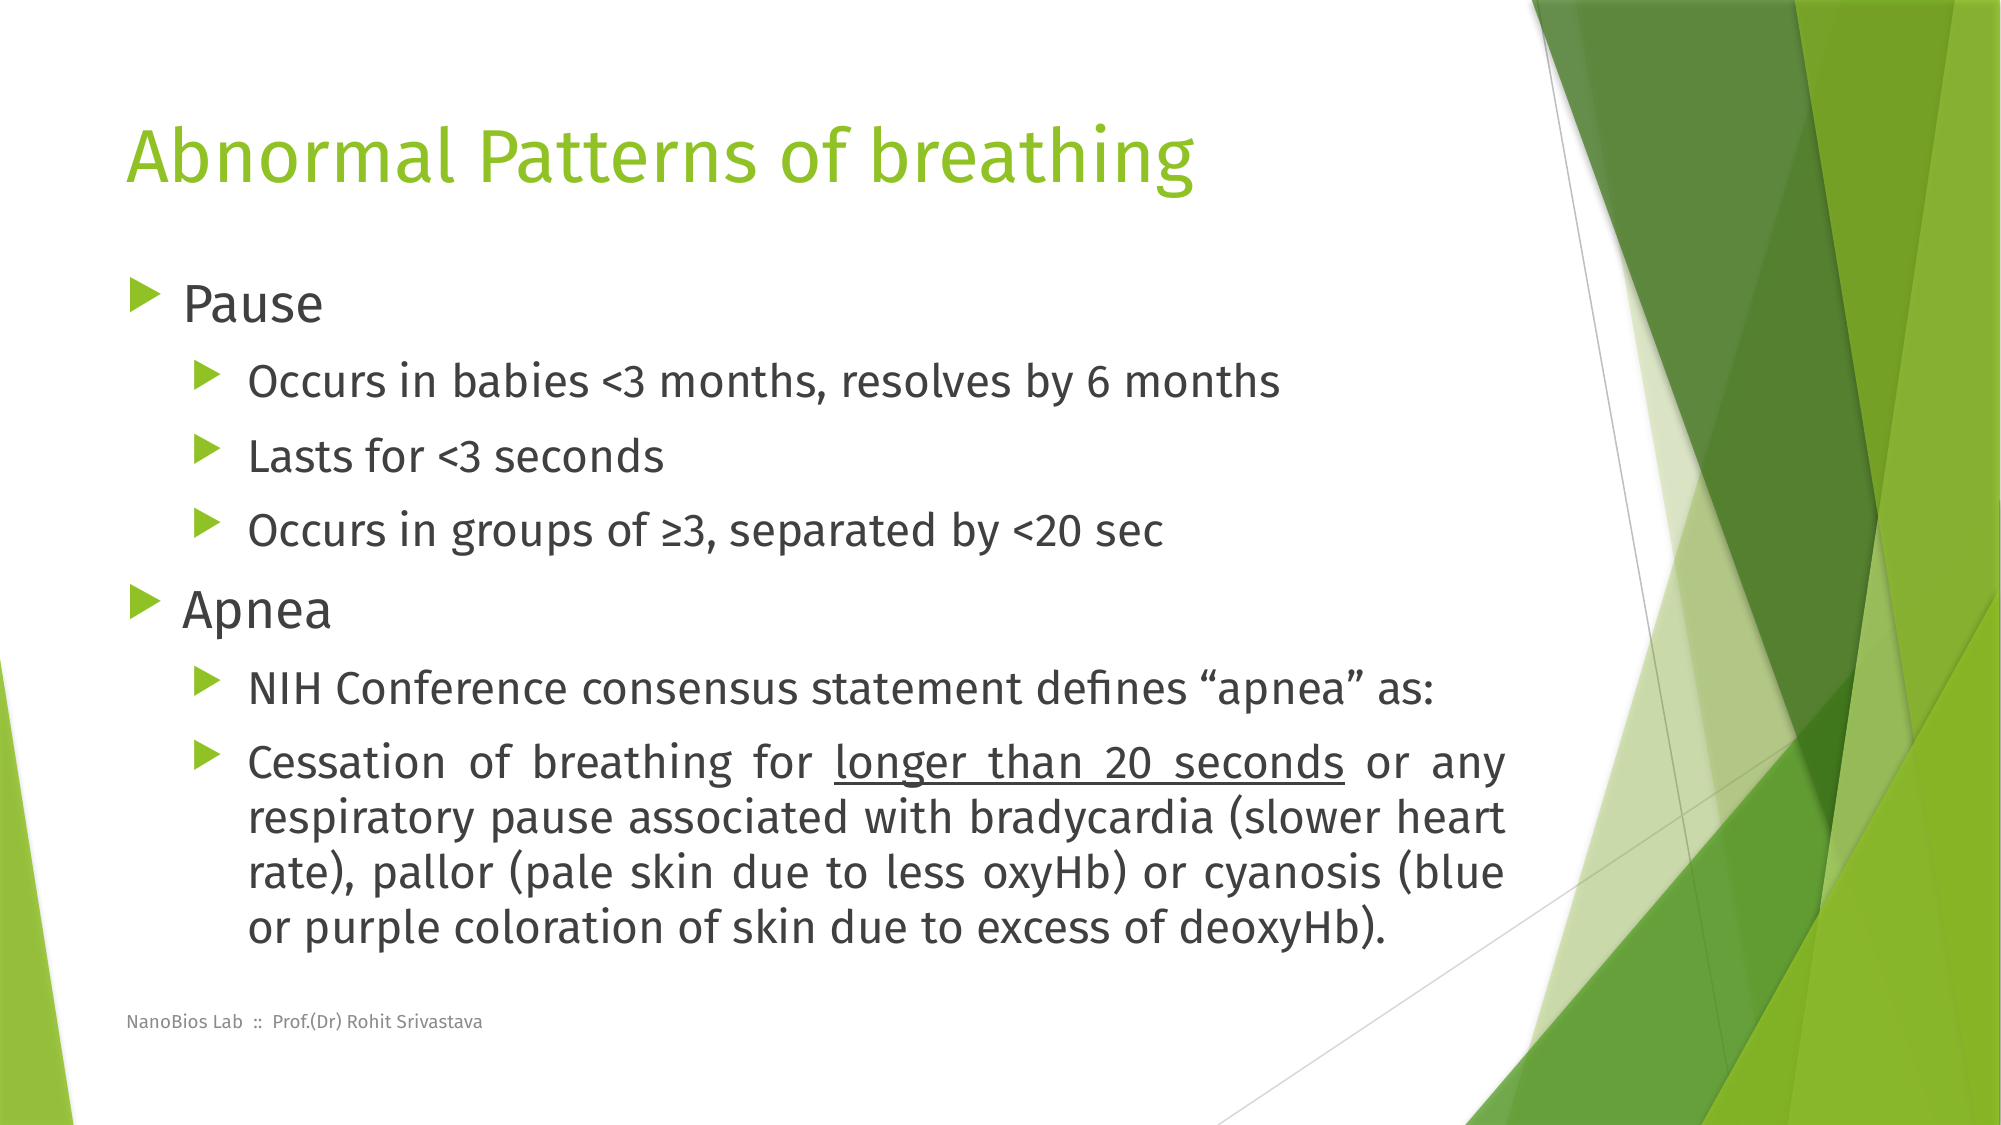

# Abnormal Patterns of breathing
Pause
Occurs in babies <3 months, resolves by 6 months
Lasts for <3 seconds
Occurs in groups of ≥3, separated by <20 sec
Apnea
NIH Conference consensus statement defines “apnea” as:
Cessation of breathing for longer than 20 seconds or any respiratory pause associated with bradycardia (slower heart rate), pallor (pale skin due to less oxyHb) or cyanosis (blue or purple coloration of skin due to excess of deoxyHb).
NanoBios Lab  ::  Prof.(Dr) Rohit Srivastava